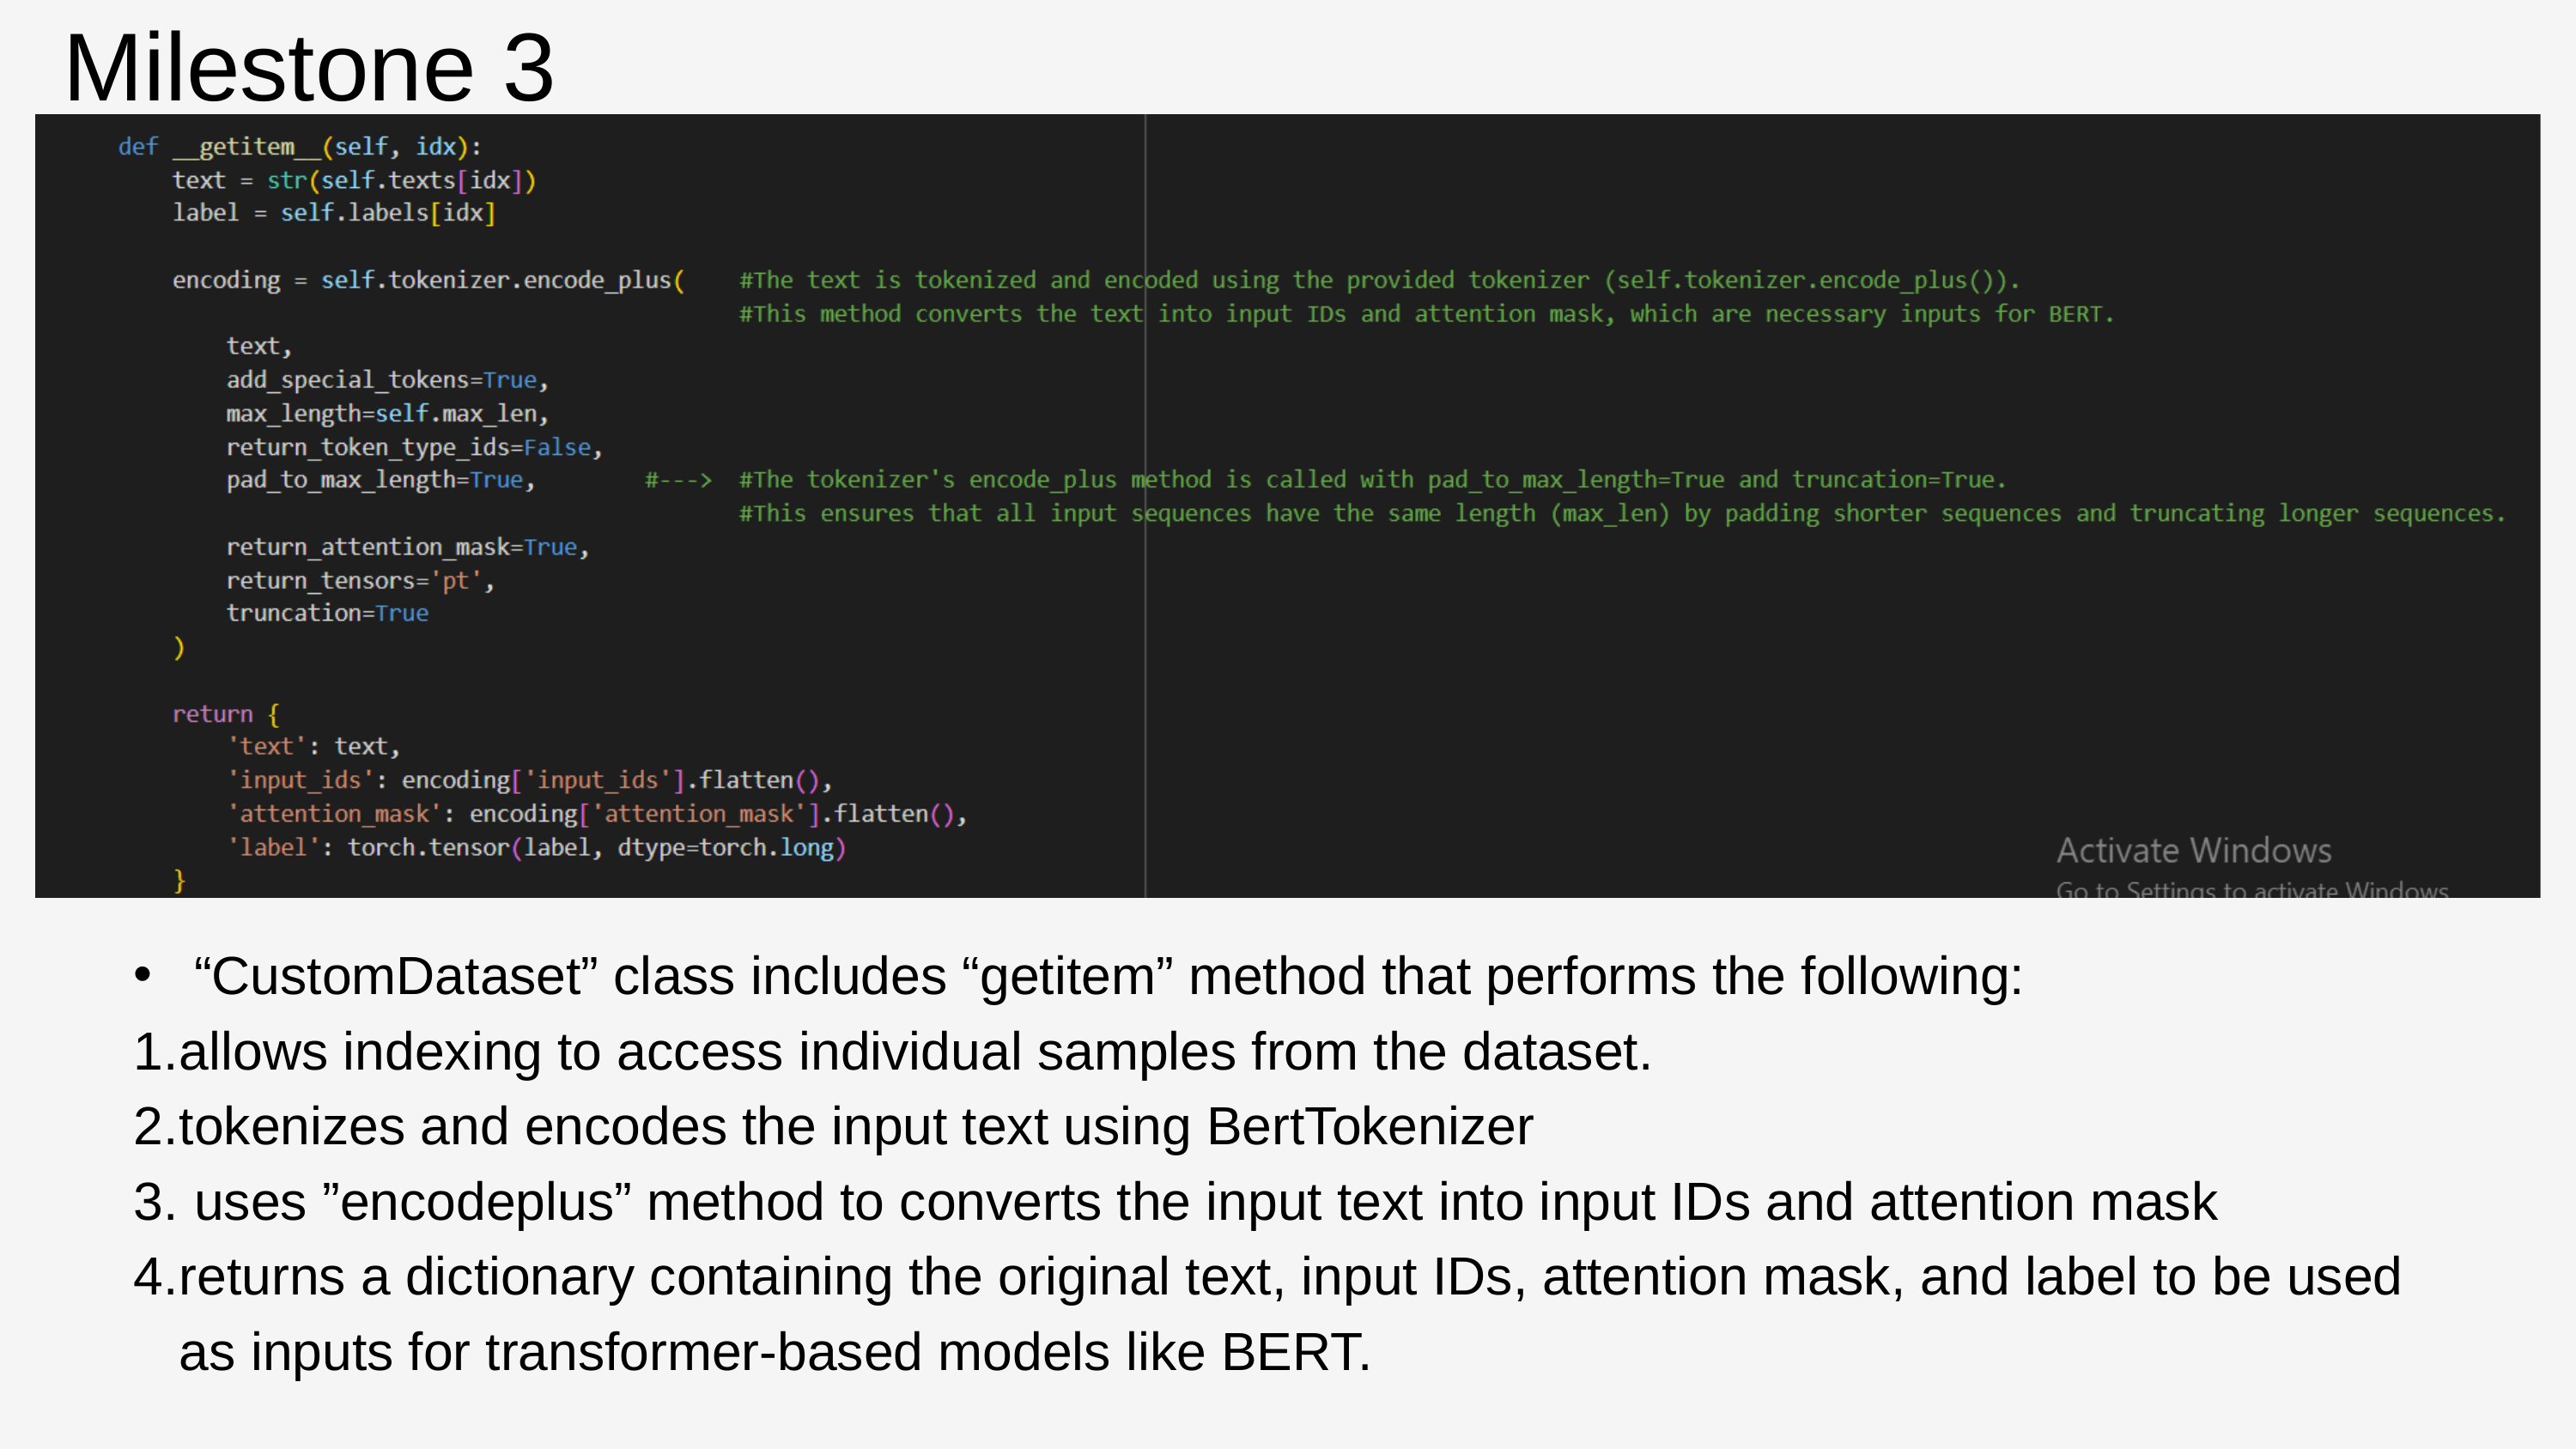

Milestone 3

 “CustomDataset” class includes “getitem” method that performs the following:
allows indexing to access individual samples from the dataset.
tokenizes and encodes the input text using BertTokenizer
 uses ”encodeplus” method to converts the input text into input IDs and attention mask
returns a dictionary containing the original text, input IDs, attention mask, and label to be used as inputs for transformer-based models like BERT.